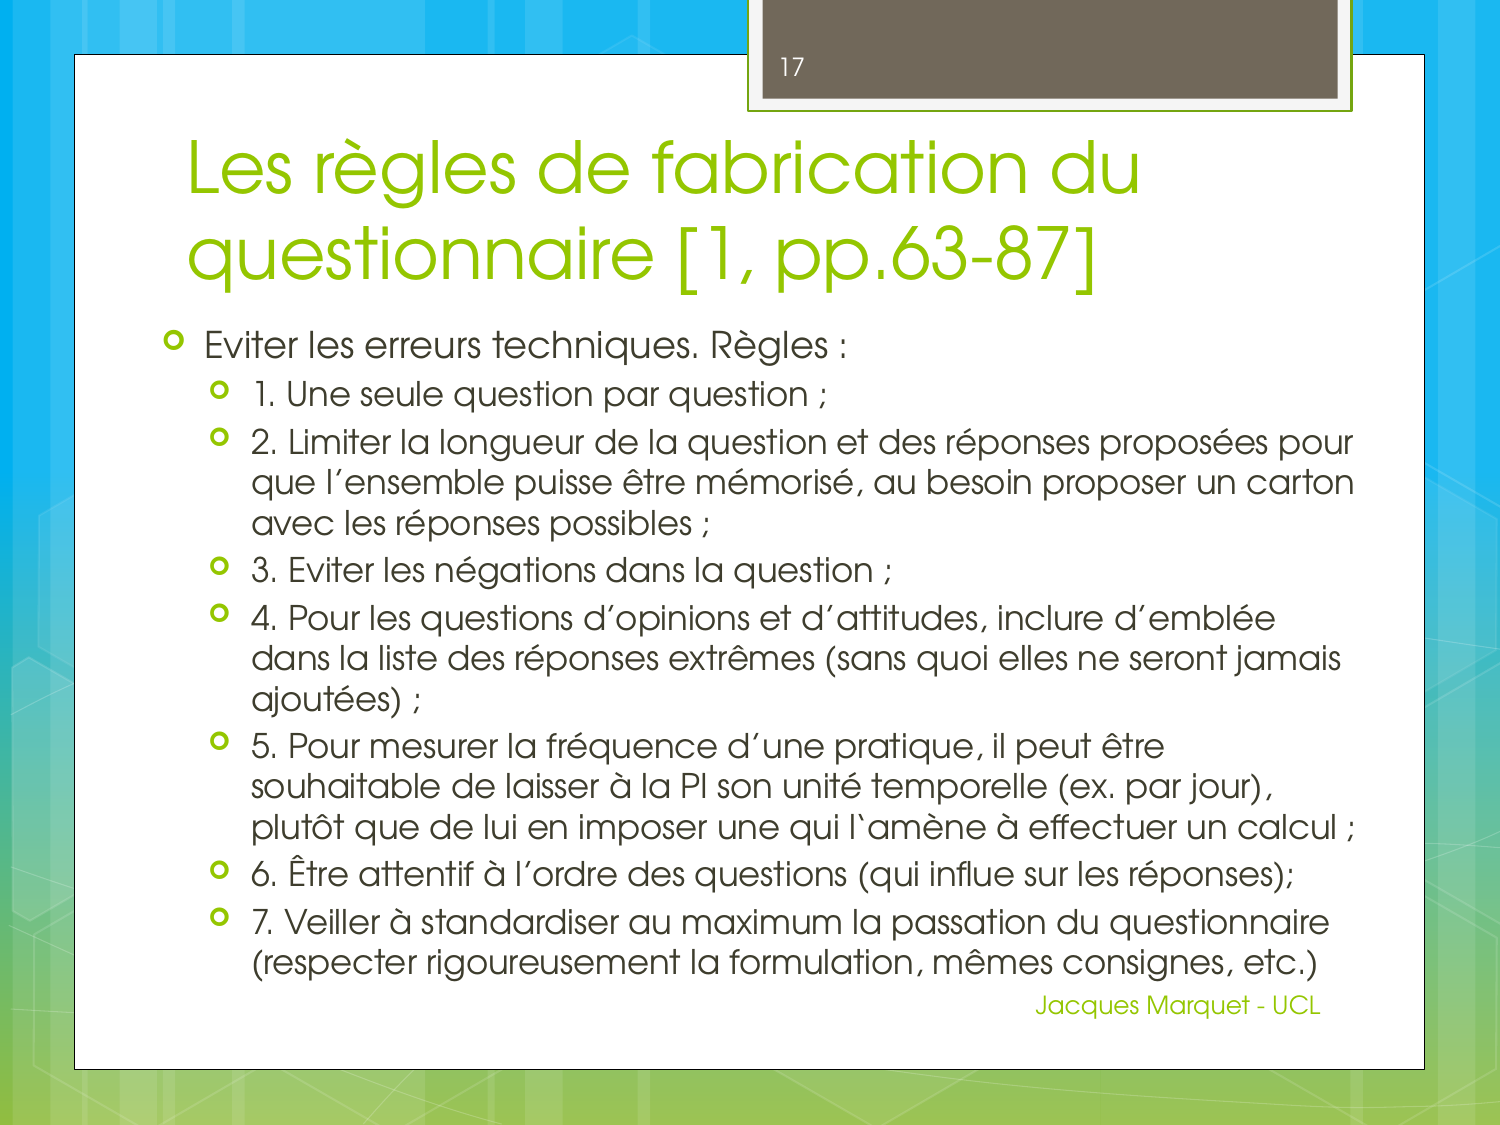

17
# Les règles de fabrication du questionnaire [1, pp.63-87]
Eviter les erreurs techniques. Règles :
1. Une seule question par question ;
2. Limiter la longueur de la question et des réponses proposées pour que l’ensemble puisse être mémorisé, au besoin proposer un carton avec les réponses possibles ;
3. Eviter les négations dans la question ;
4. Pour les questions d’opinions et d’attitudes, inclure d’emblée dans la liste des réponses extrêmes (sans quoi elles ne seront jamais ajoutées) ;
5. Pour mesurer la fréquence d’une pratique, il peut être souhaitable de laisser à la PI son unité temporelle (ex. par jour), plutôt que de lui en imposer une qui l‘amène à effectuer un calcul ;
6. Être attentif à l’ordre des questions (qui influe sur les réponses);
7. Veiller à standardiser au maximum la passation du questionnaire (respecter rigoureusement la formulation, mêmes consignes, etc.)

Jacques Marquet - UCL